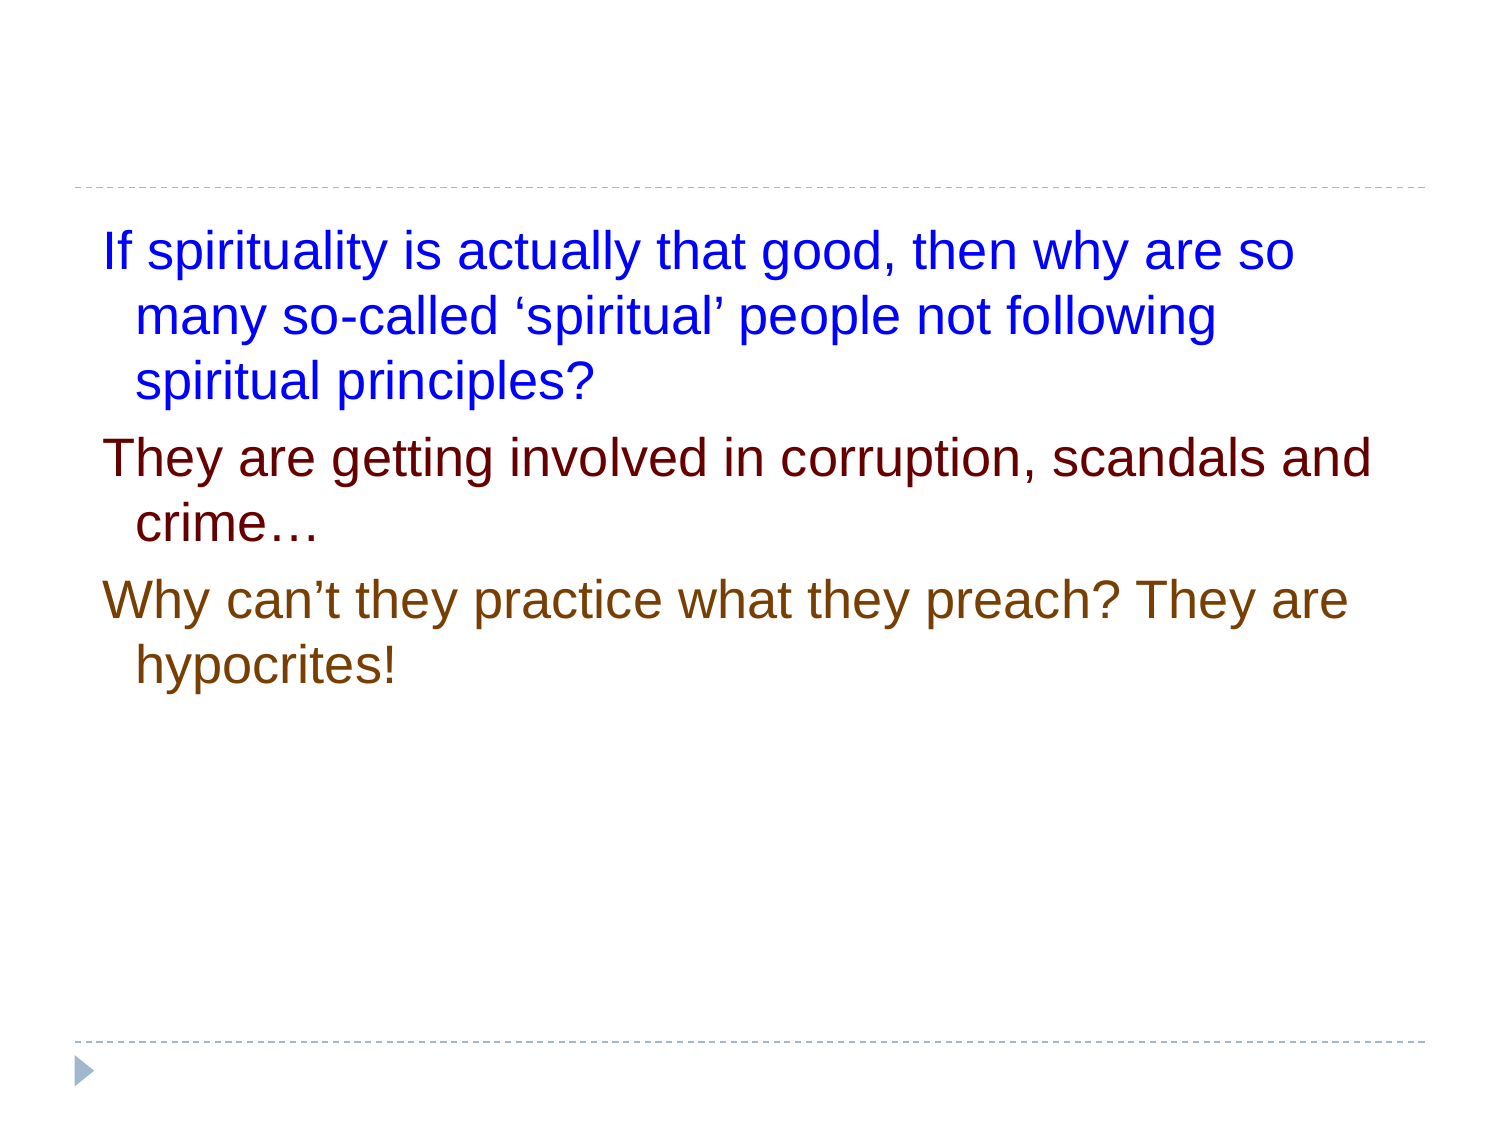

#
If spirituality is actually that good, then why are so many so-called ‘spiritual’ people not following spiritual principles?
They are getting involved in corruption, scandals and crime…
Why can’t they practice what they preach? They are hypocrites!